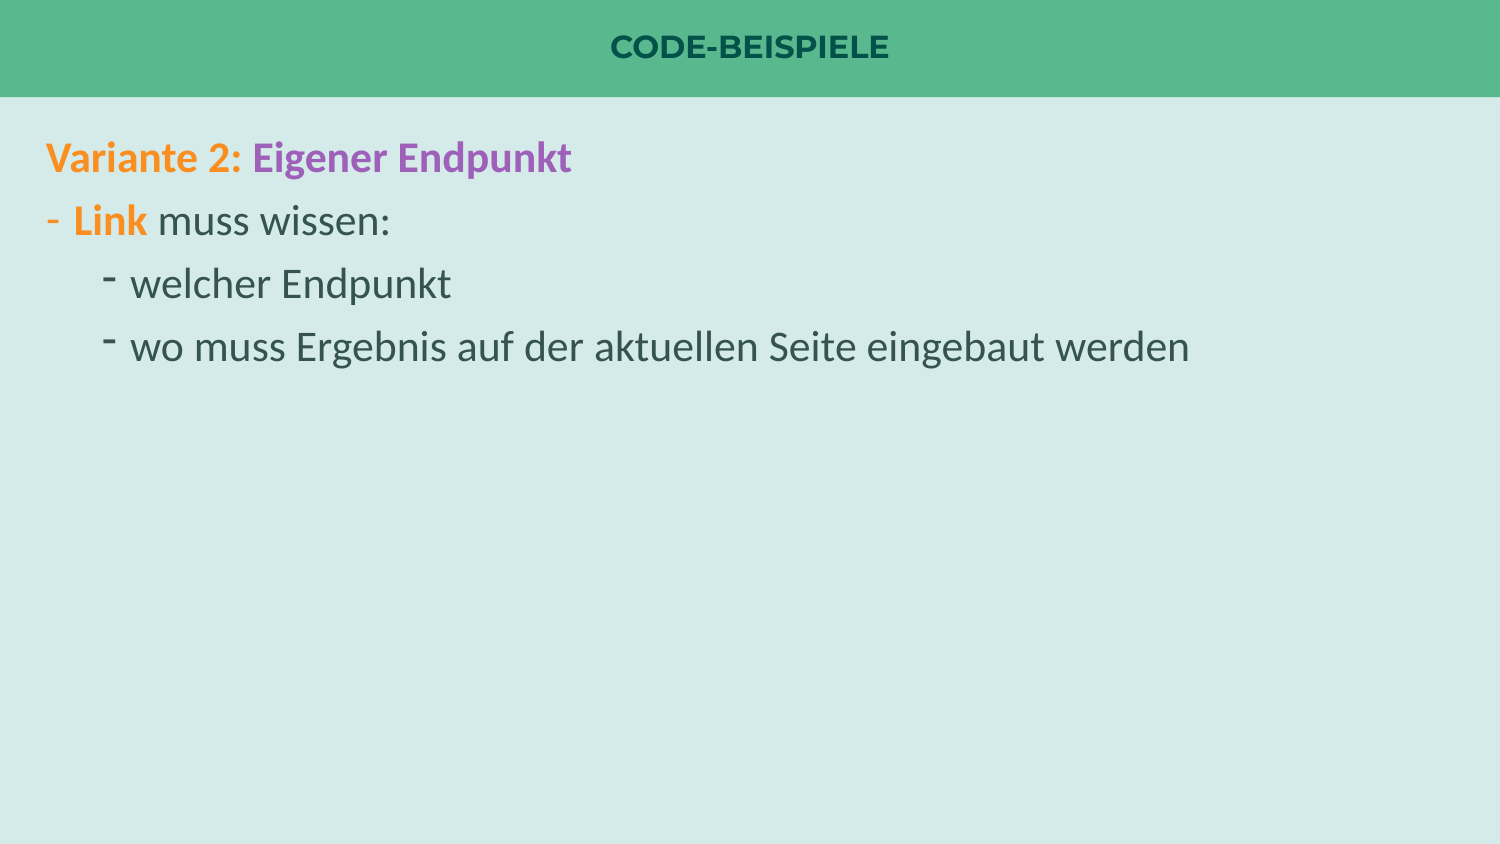

# Code-Beispiele
Variante 2: Eigener Endpunkt
Link muss wissen:
welcher Endpunkt
wo muss Ergebnis auf der aktuellen Seite eingebaut werden